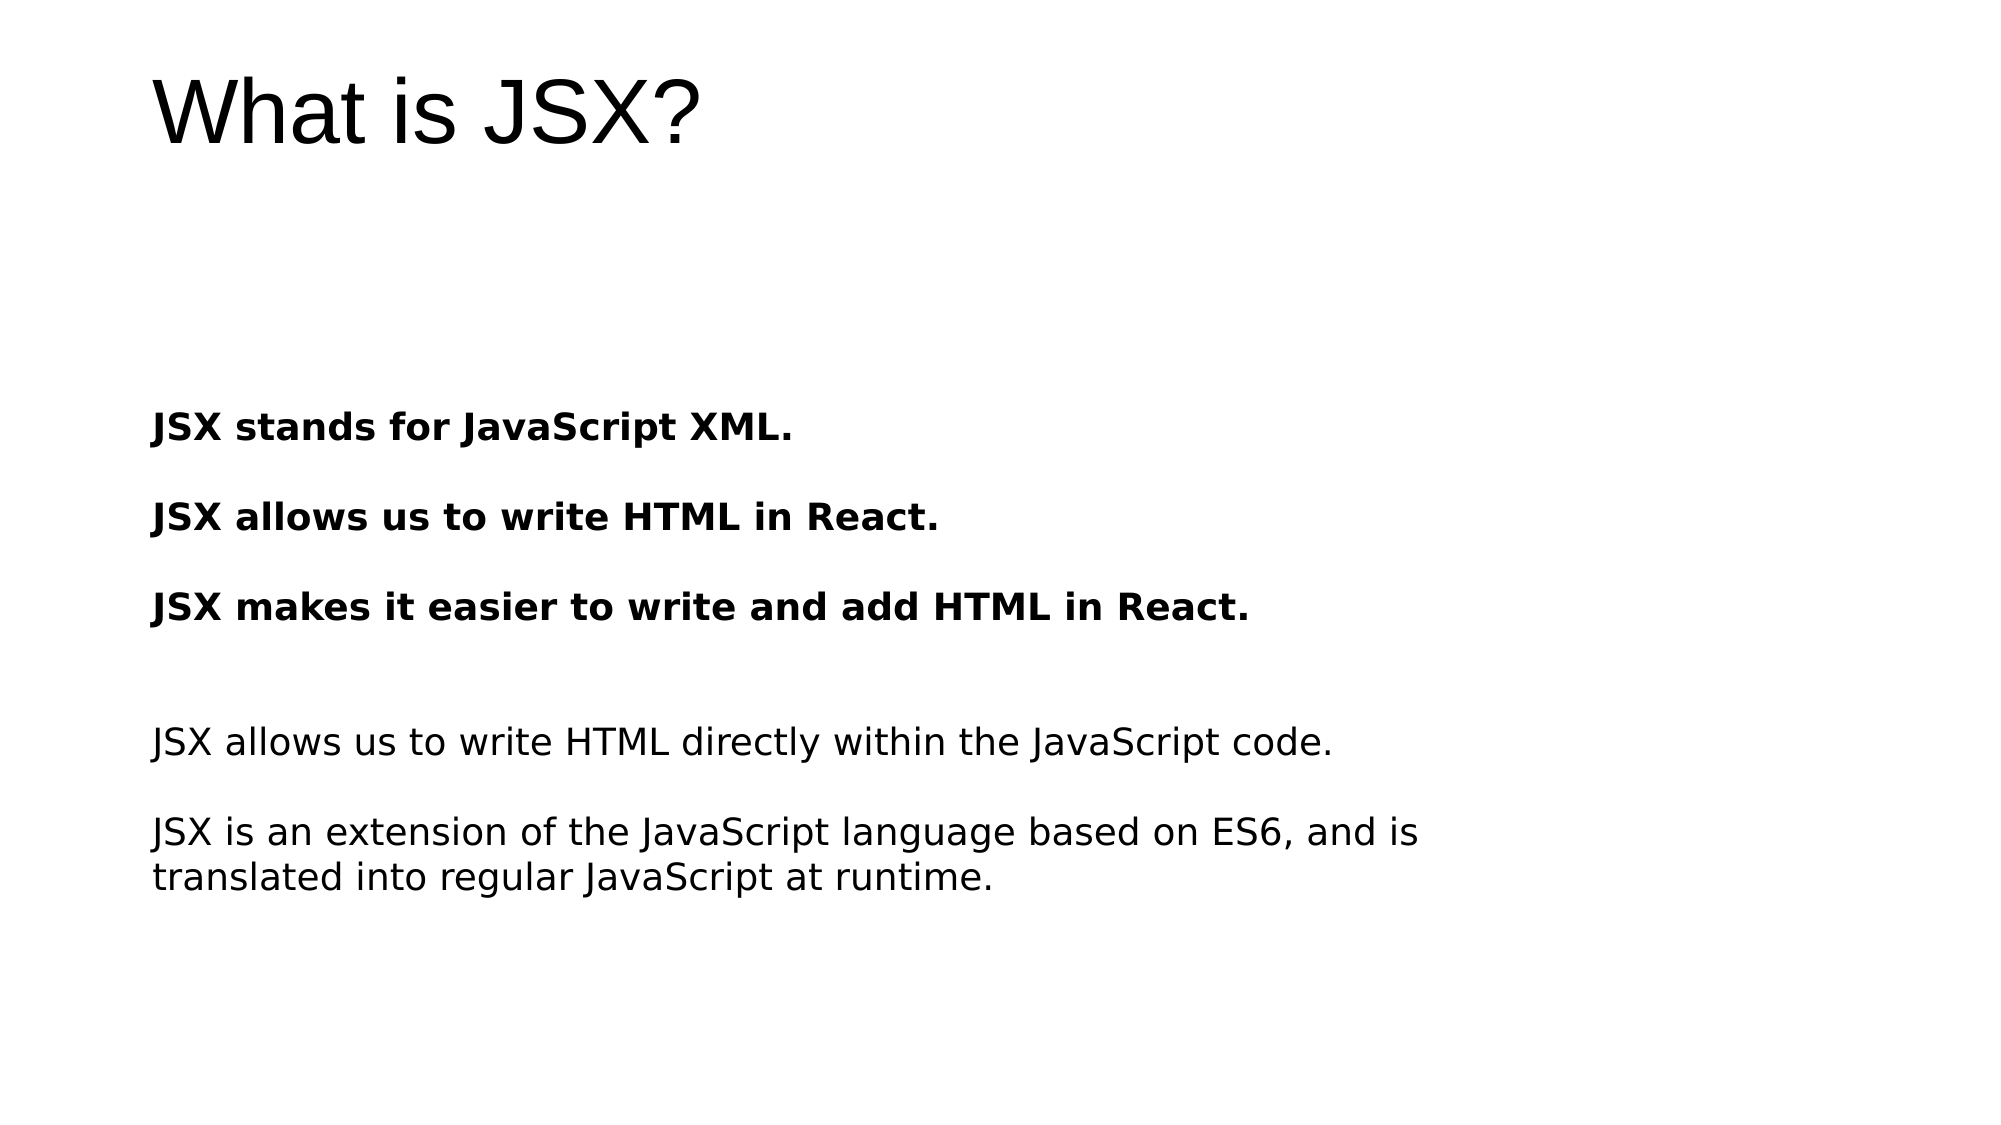

# What is JSX?
JSX stands for JavaScript XML.

JSX allows us to write HTML in React.

JSX makes it easier to write and add HTML in React.

JSX allows us to write HTML directly within the JavaScript code.
JSX is an extension of the JavaScript language based on ES6, and is translated into regular JavaScript at runtime.